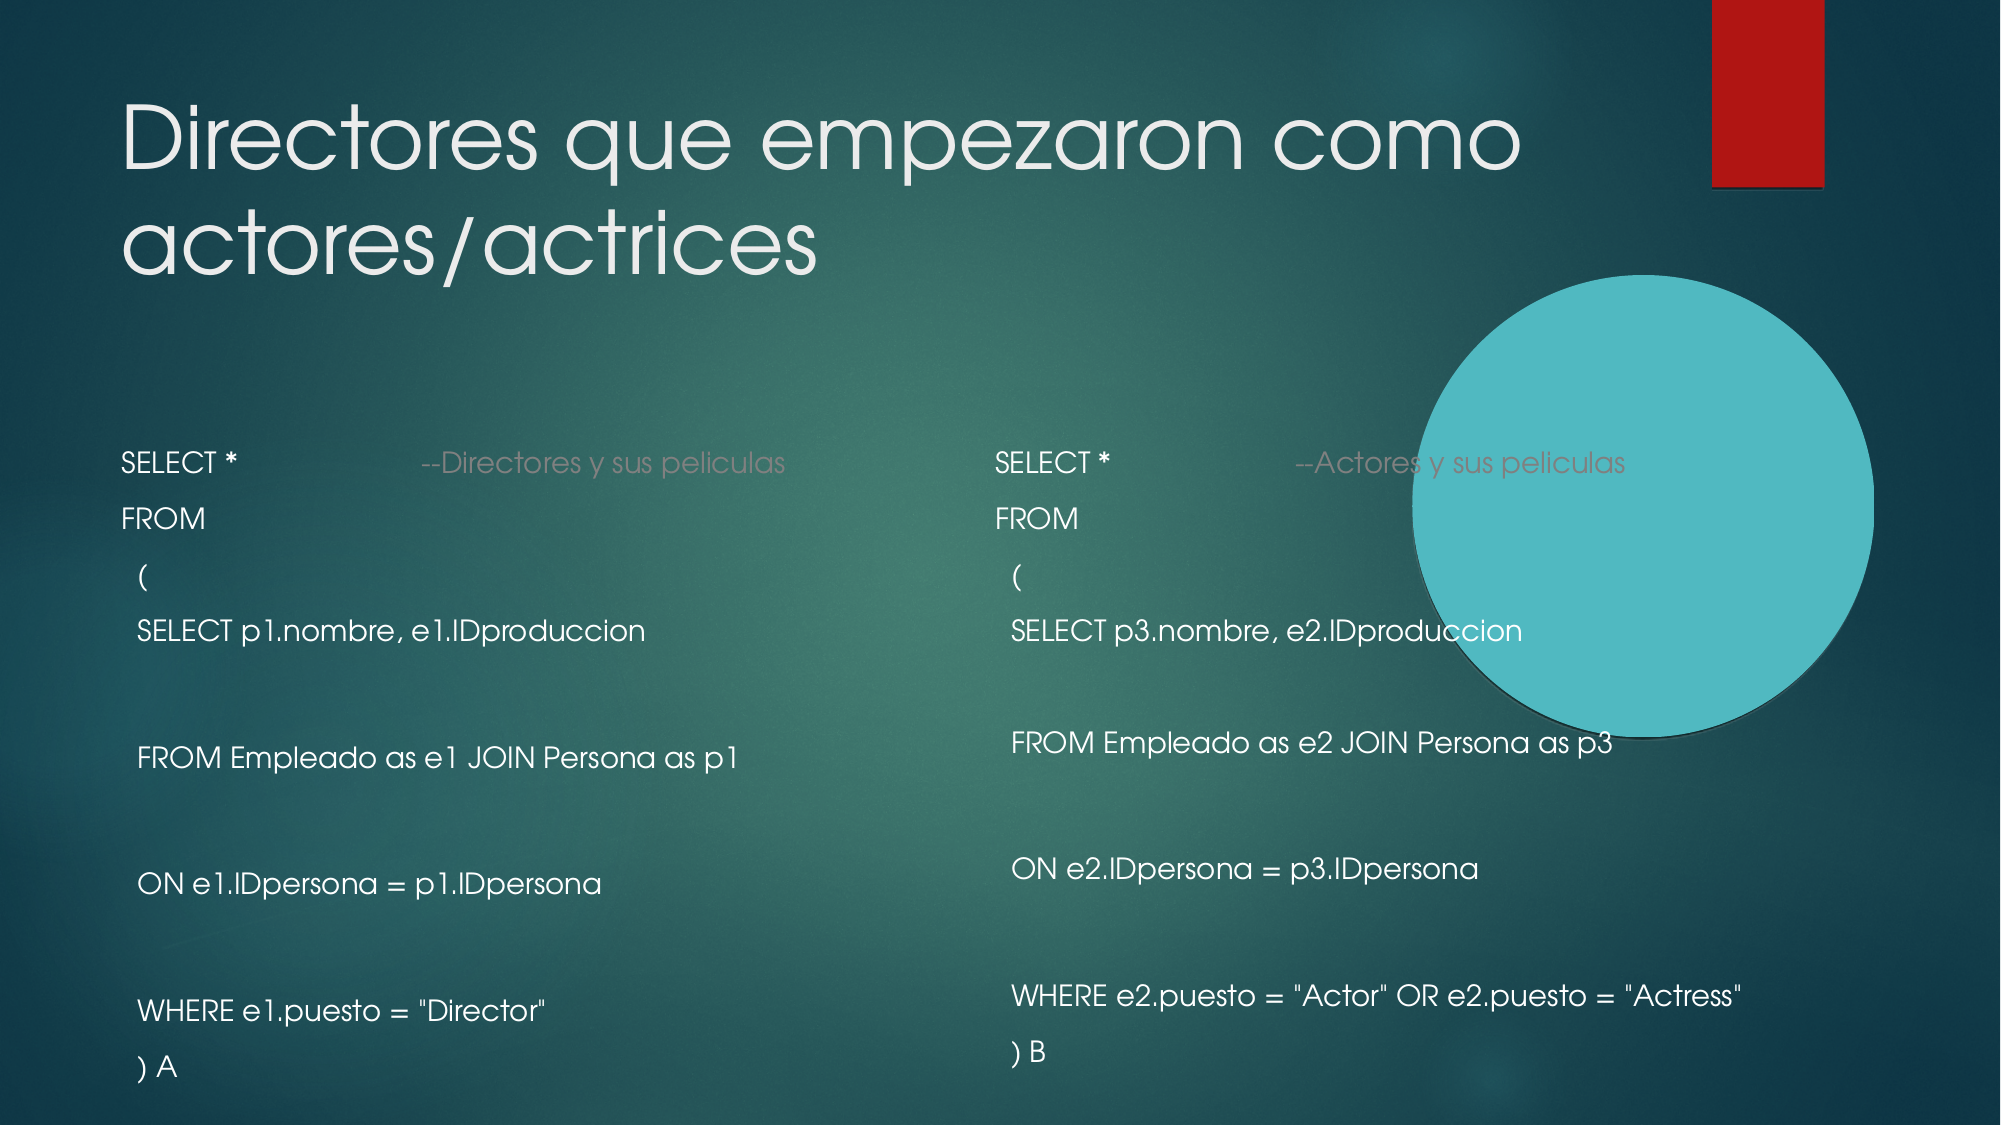

Directores que empezaron como actores/actrices
SELECT *		--Directores y sus peliculas
FROM
  (
  SELECT p1.nombre, e1.IDproduccion

  FROM Empleado as e1 JOIN Persona as p1

  ON e1.IDpersona = p1.IDpersona

  WHERE e1.puesto = "Director"
  ) A

SELECT *		--Actores y sus peliculas
FROM
  (
  SELECT p3.nombre, e2.IDproduccion

  FROM Empleado as e2 JOIN Persona as p3

  ON e2.IDpersona = p3.IDpersona

  WHERE e2.puesto = "Actor" OR e2.puesto = "Actress"
  ) B